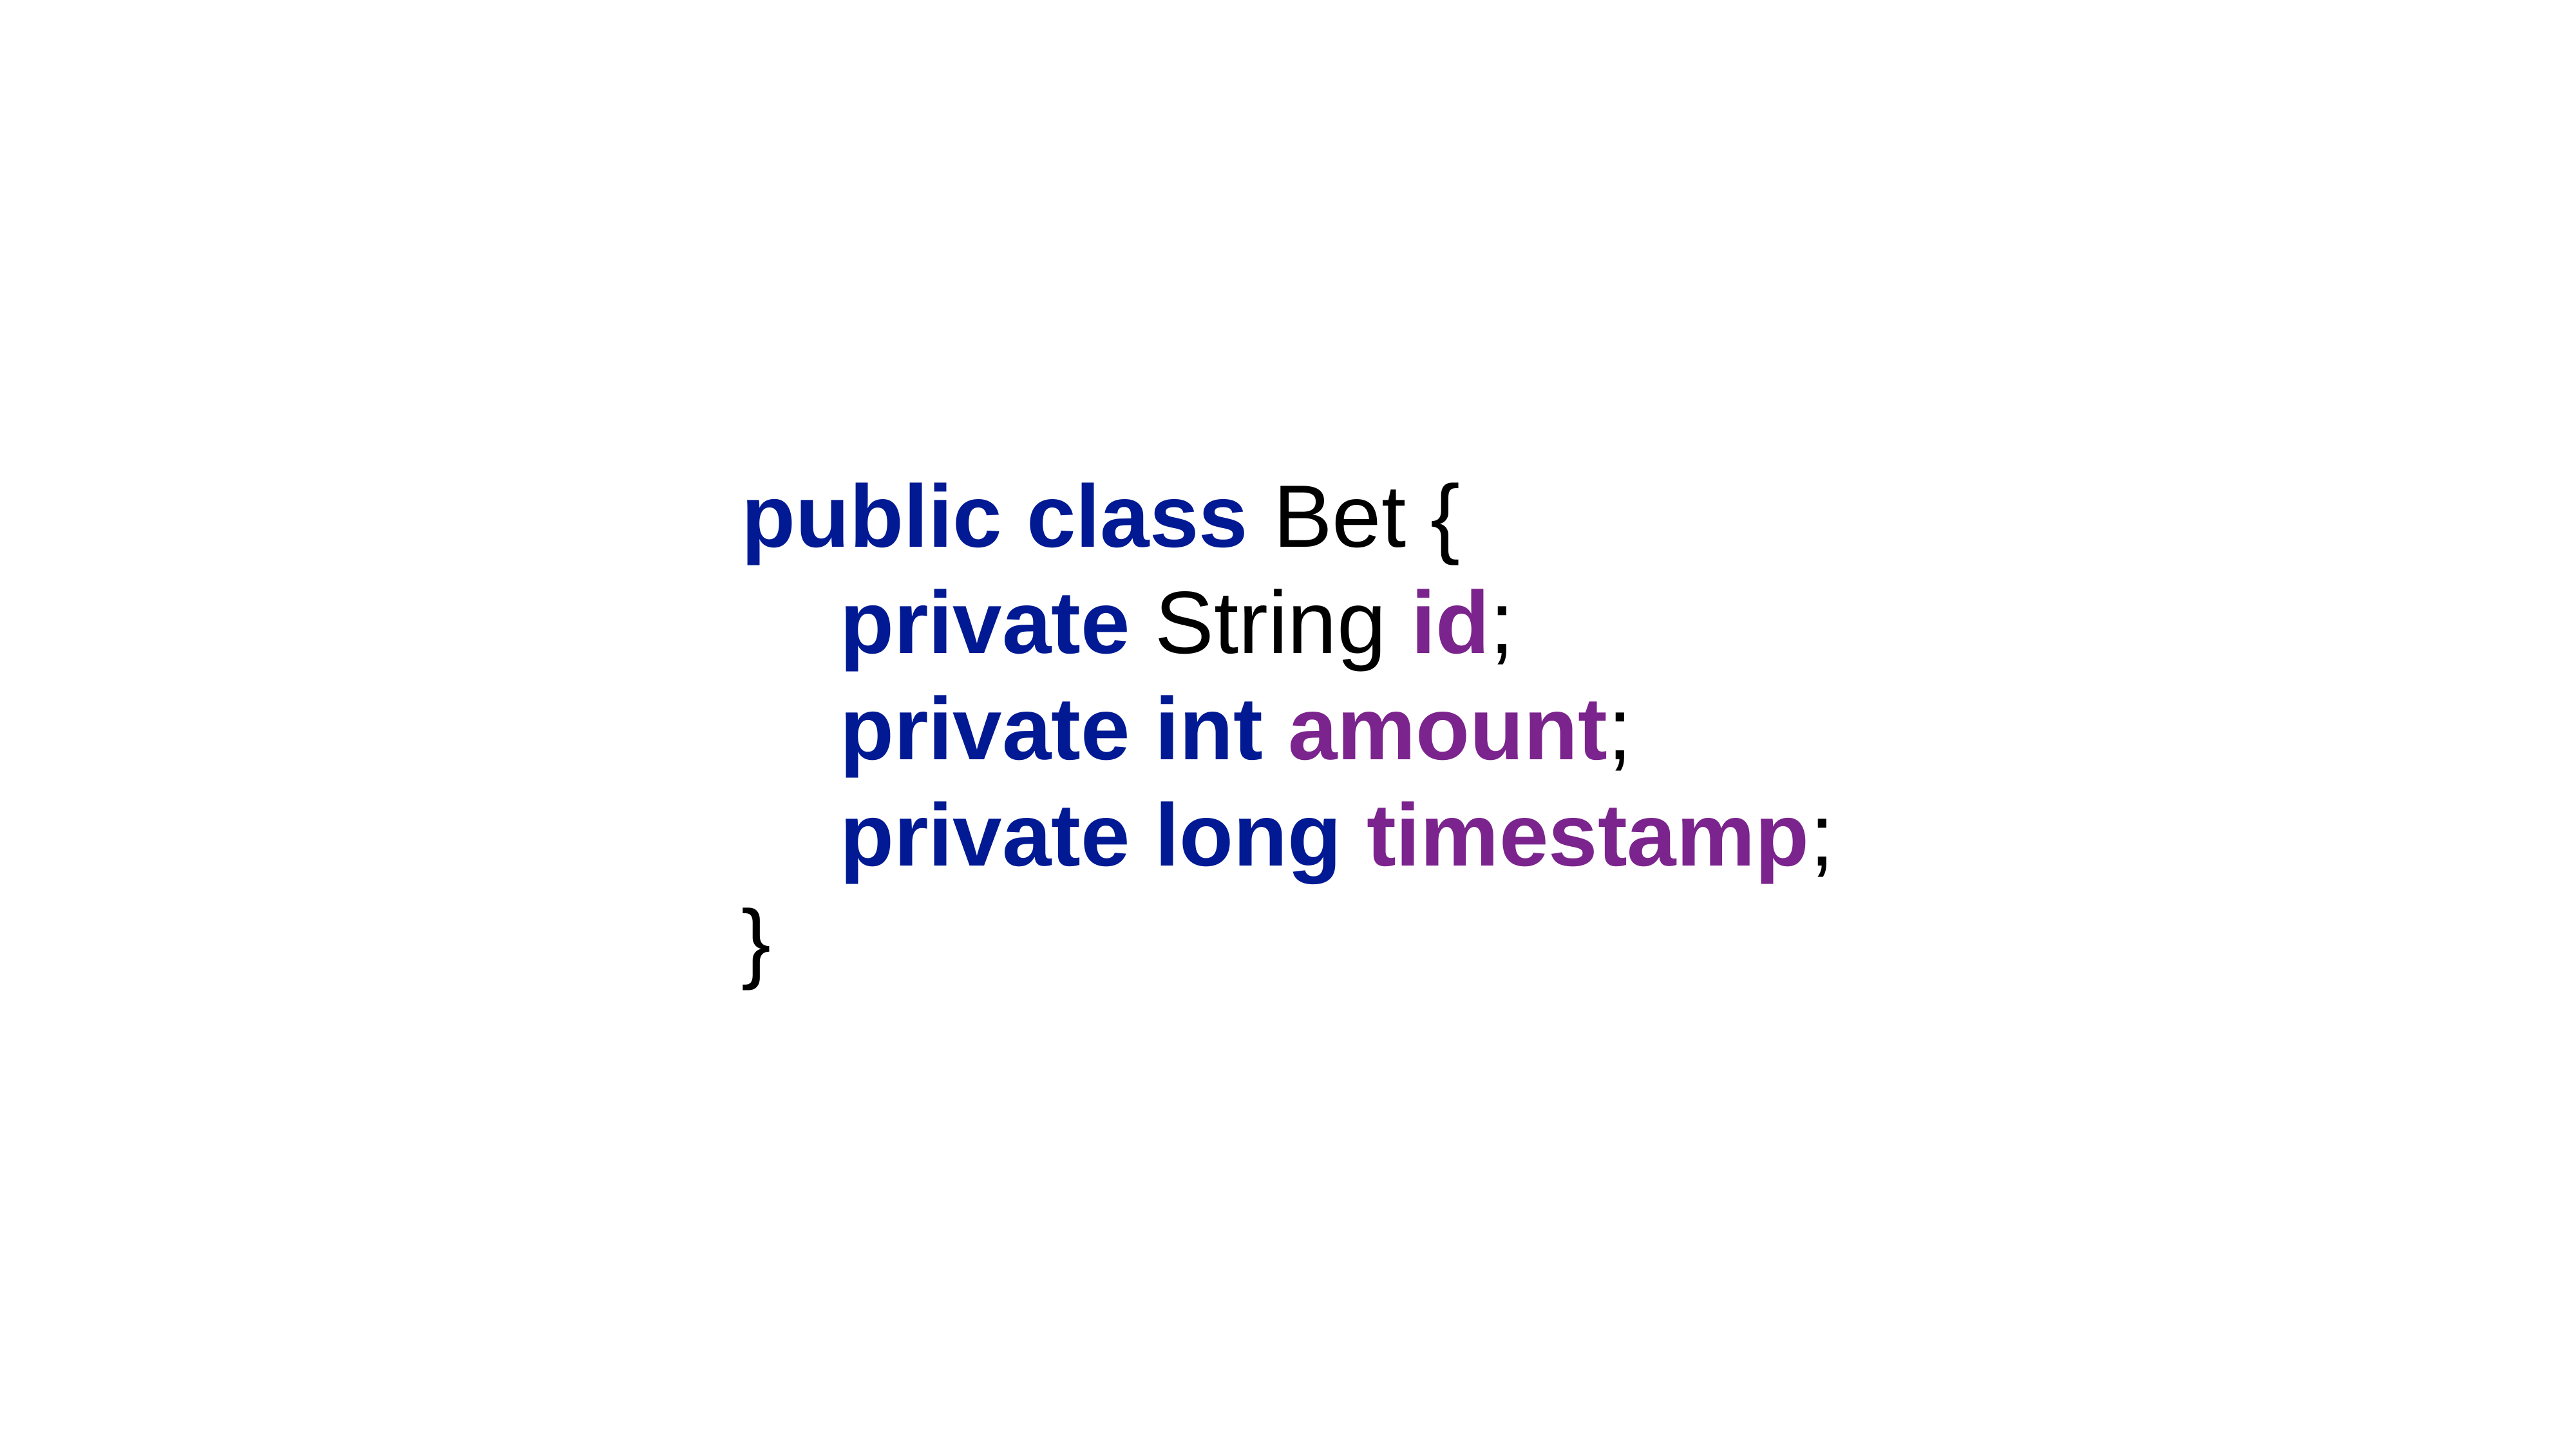

public class Bet {
    private String id;
    private int amount;
    private long timestamp;
}